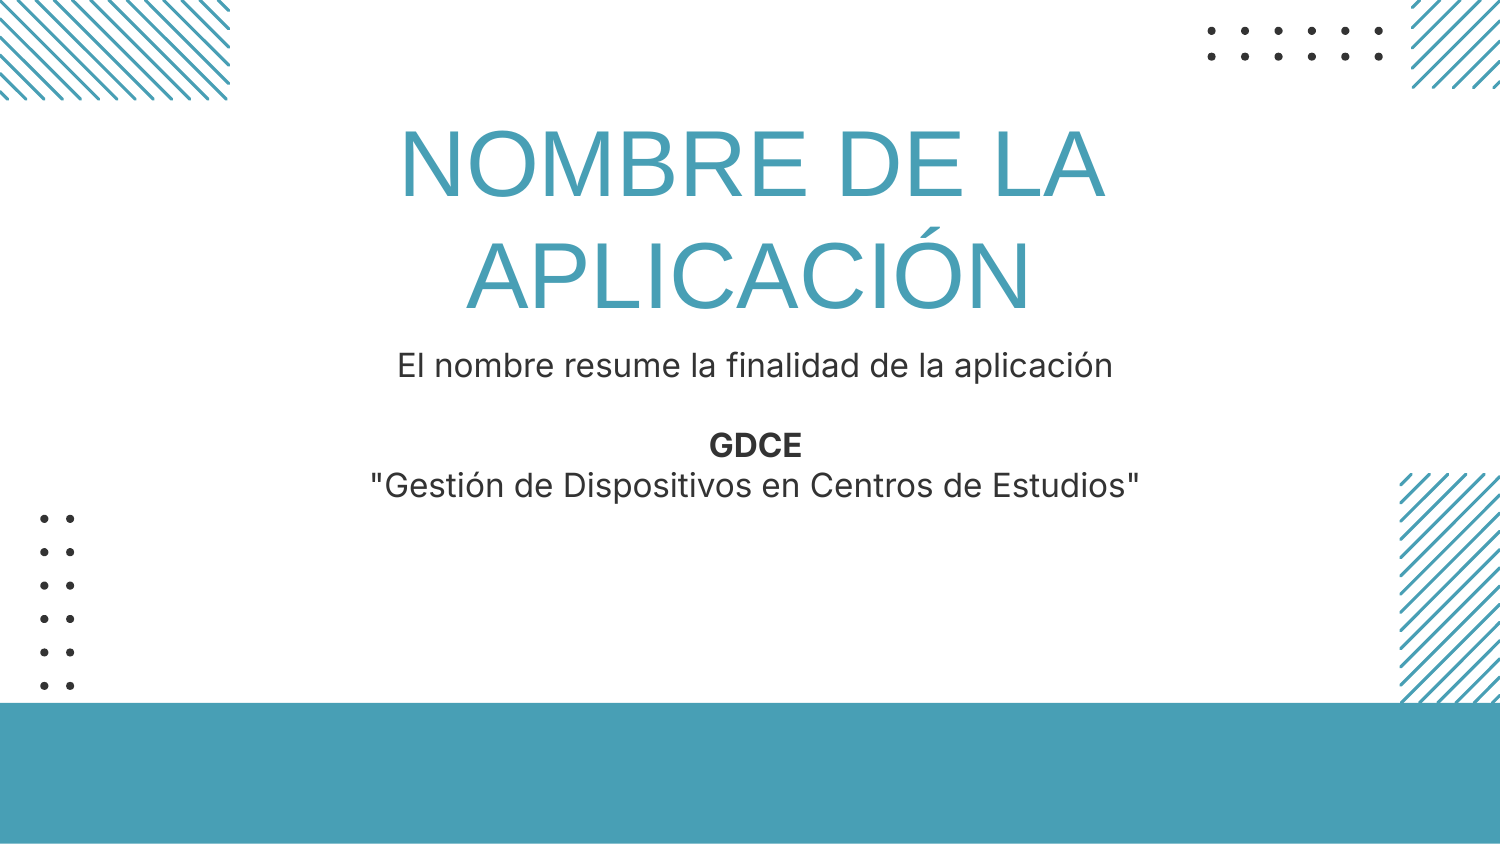

# NOMBRE DE LA APLICACIÓN
El nombre resume la finalidad de la aplicación

GDCE
"Gestión de Dispositivos en Centros de Estudios"